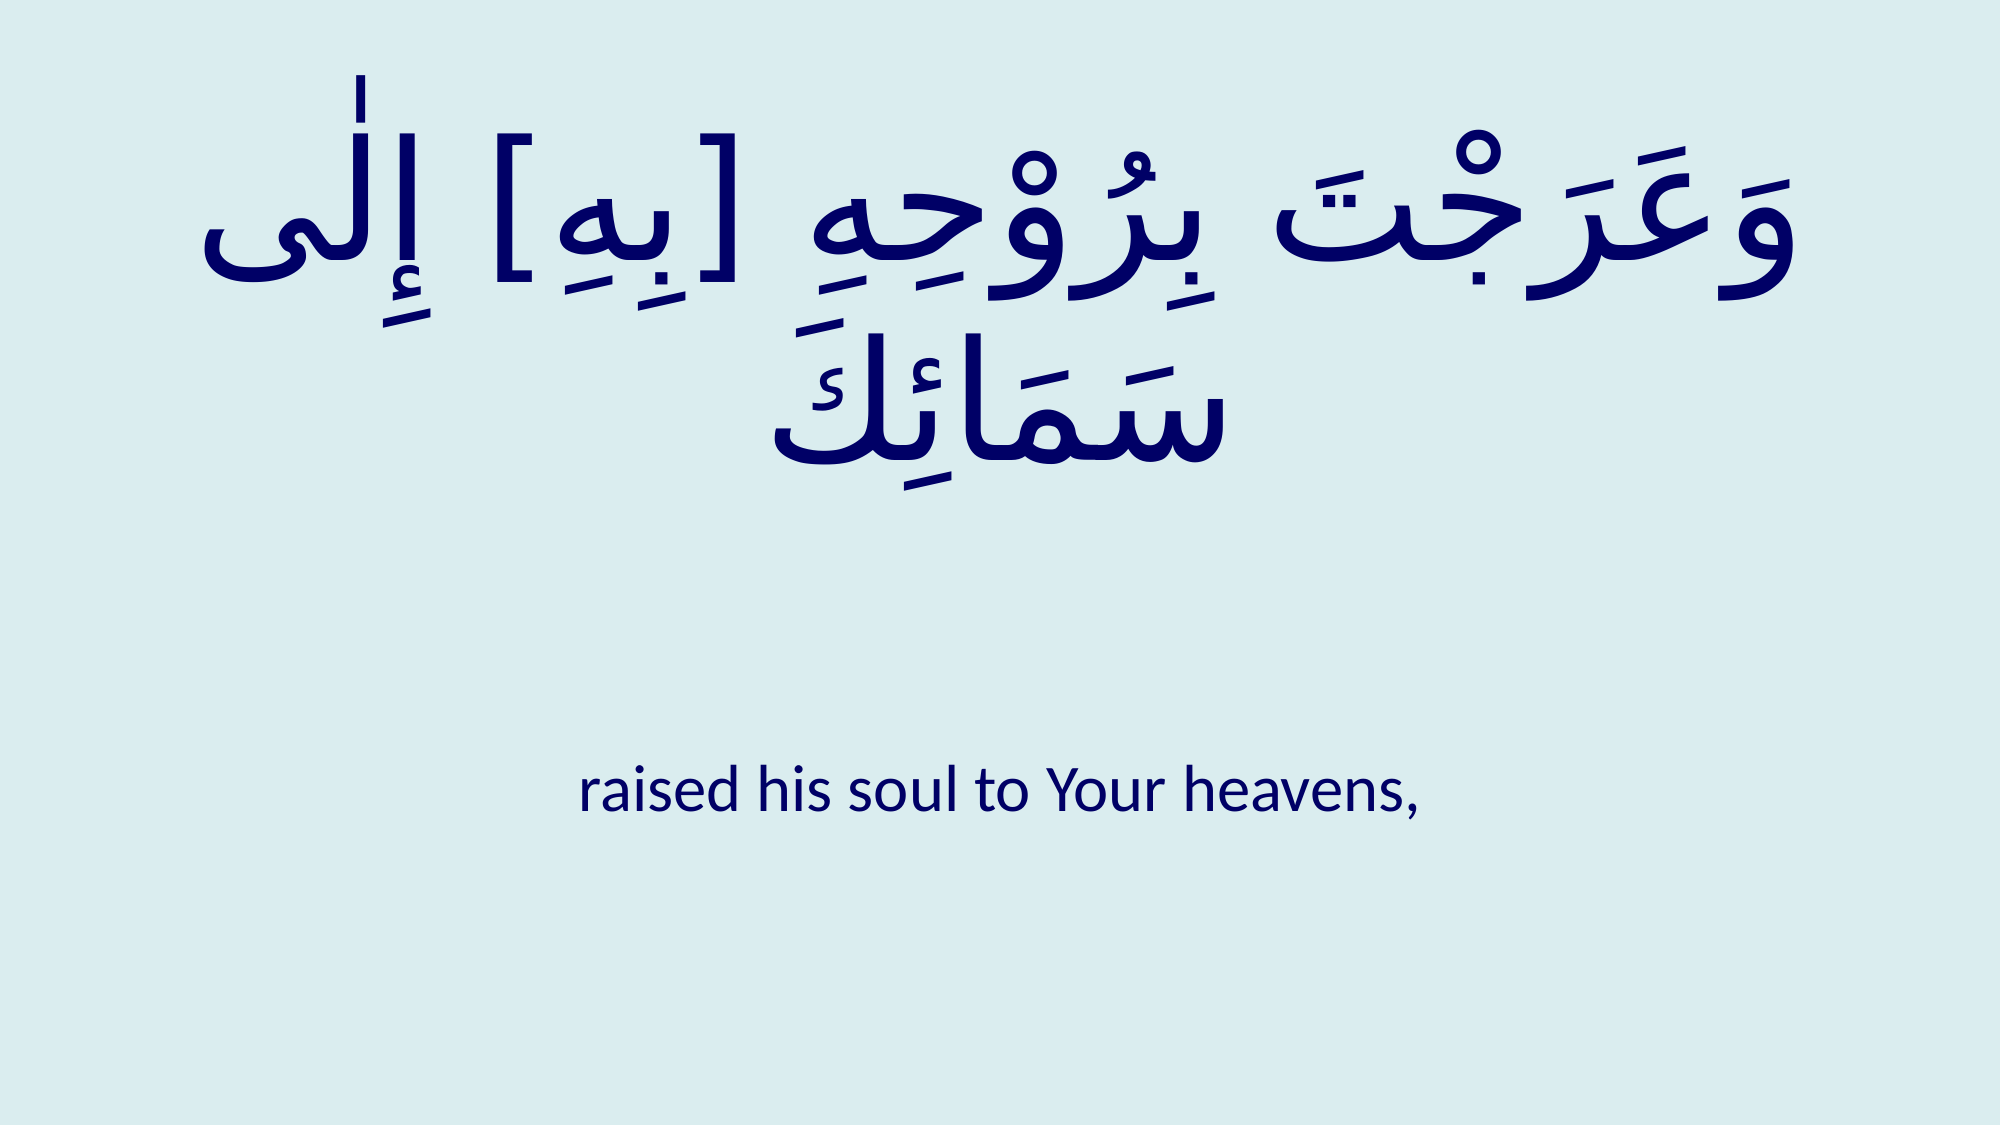

# وَعَرَجْتَ بِرُوْحِهِ [بِهِ‏] إِلٰى سَمَائِكَ
raised his soul to Your heavens,